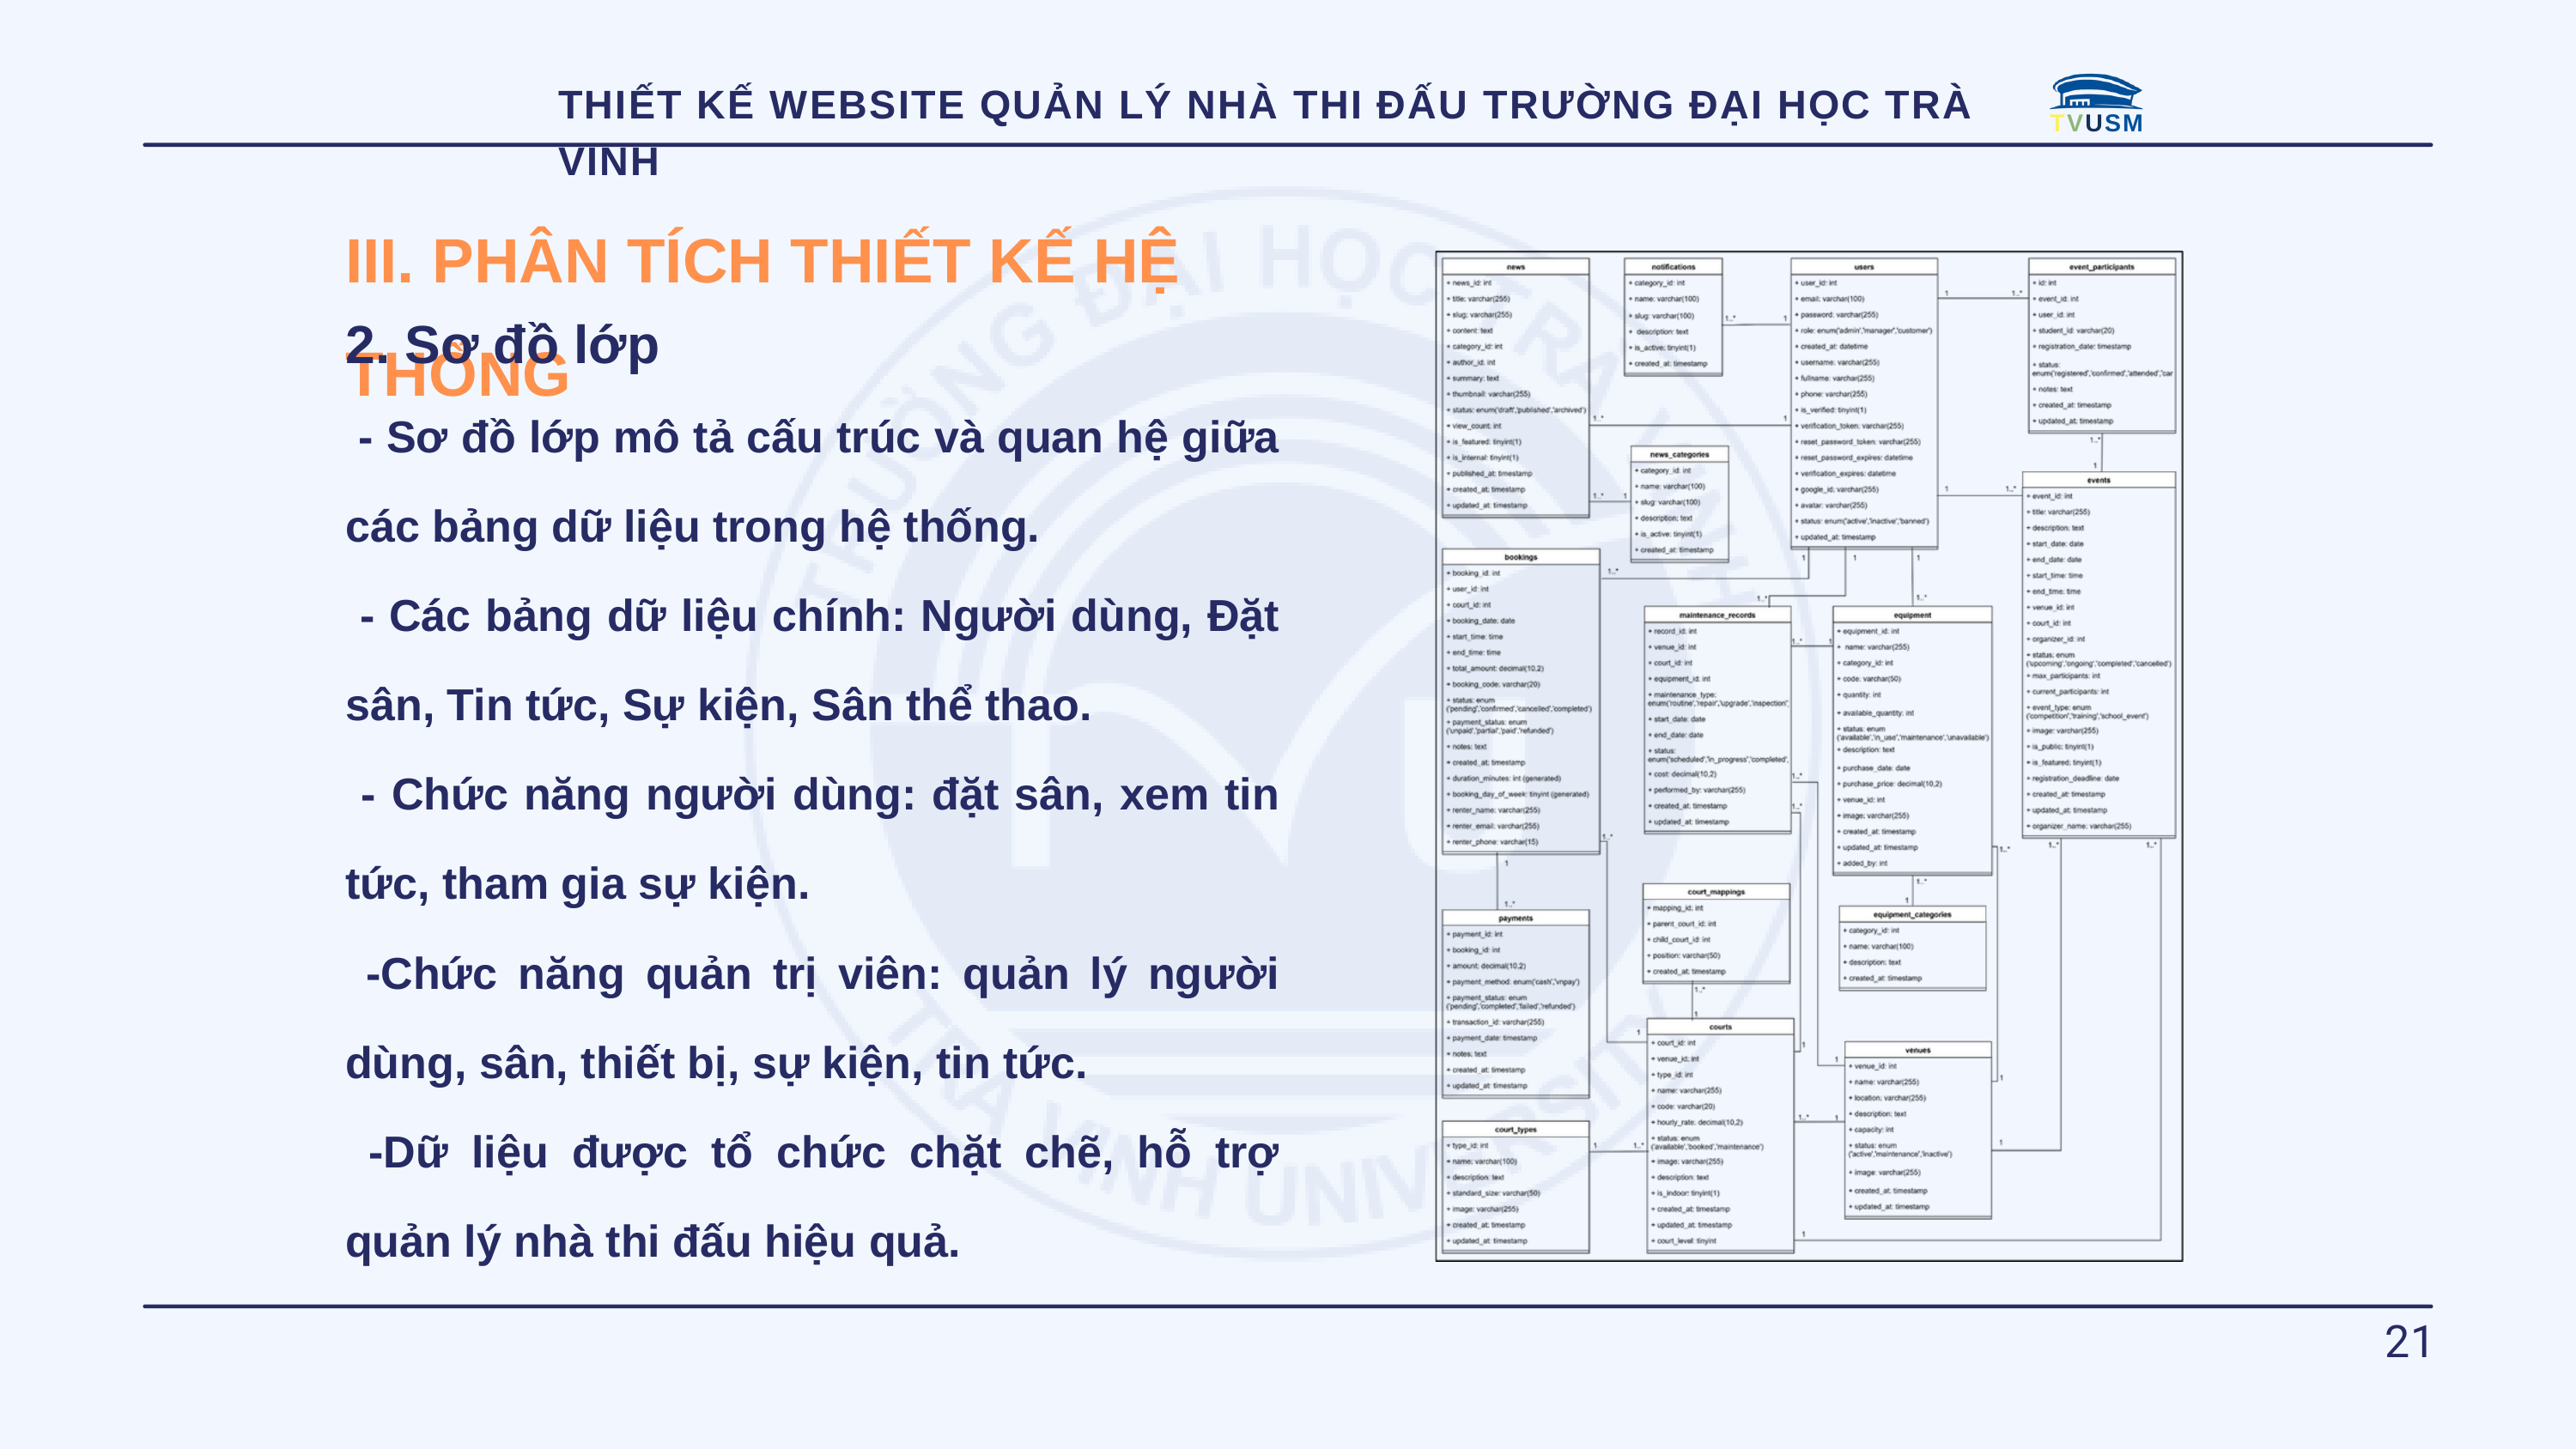

TVUSM
THIẾT KẾ WEBSITE QUẢN LÝ NHÀ THI ĐẤU TRƯỜNG ĐẠI HỌC TRÀ VINH

III. PHÂN TÍCH THIẾT KẾ HỆ THỐNG

2. Sơ đồ lớp
 - Sơ đồ lớp mô tả cấu trúc và quan hệ giữa các bảng dữ liệu trong hệ thống.
 - Các bảng dữ liệu chính: Người dùng, Đặt sân, Tin tức, Sự kiện, Sân thể thao.
 - Chức năng người dùng: đặt sân, xem tin tức, tham gia sự kiện.
 -Chức năng quản trị viên: quản lý người dùng, sân, thiết bị, sự kiện, tin tức.
 -Dữ liệu được tổ chức chặt chẽ, hỗ trợ quản lý nhà thi đấu hiệu quả.

21